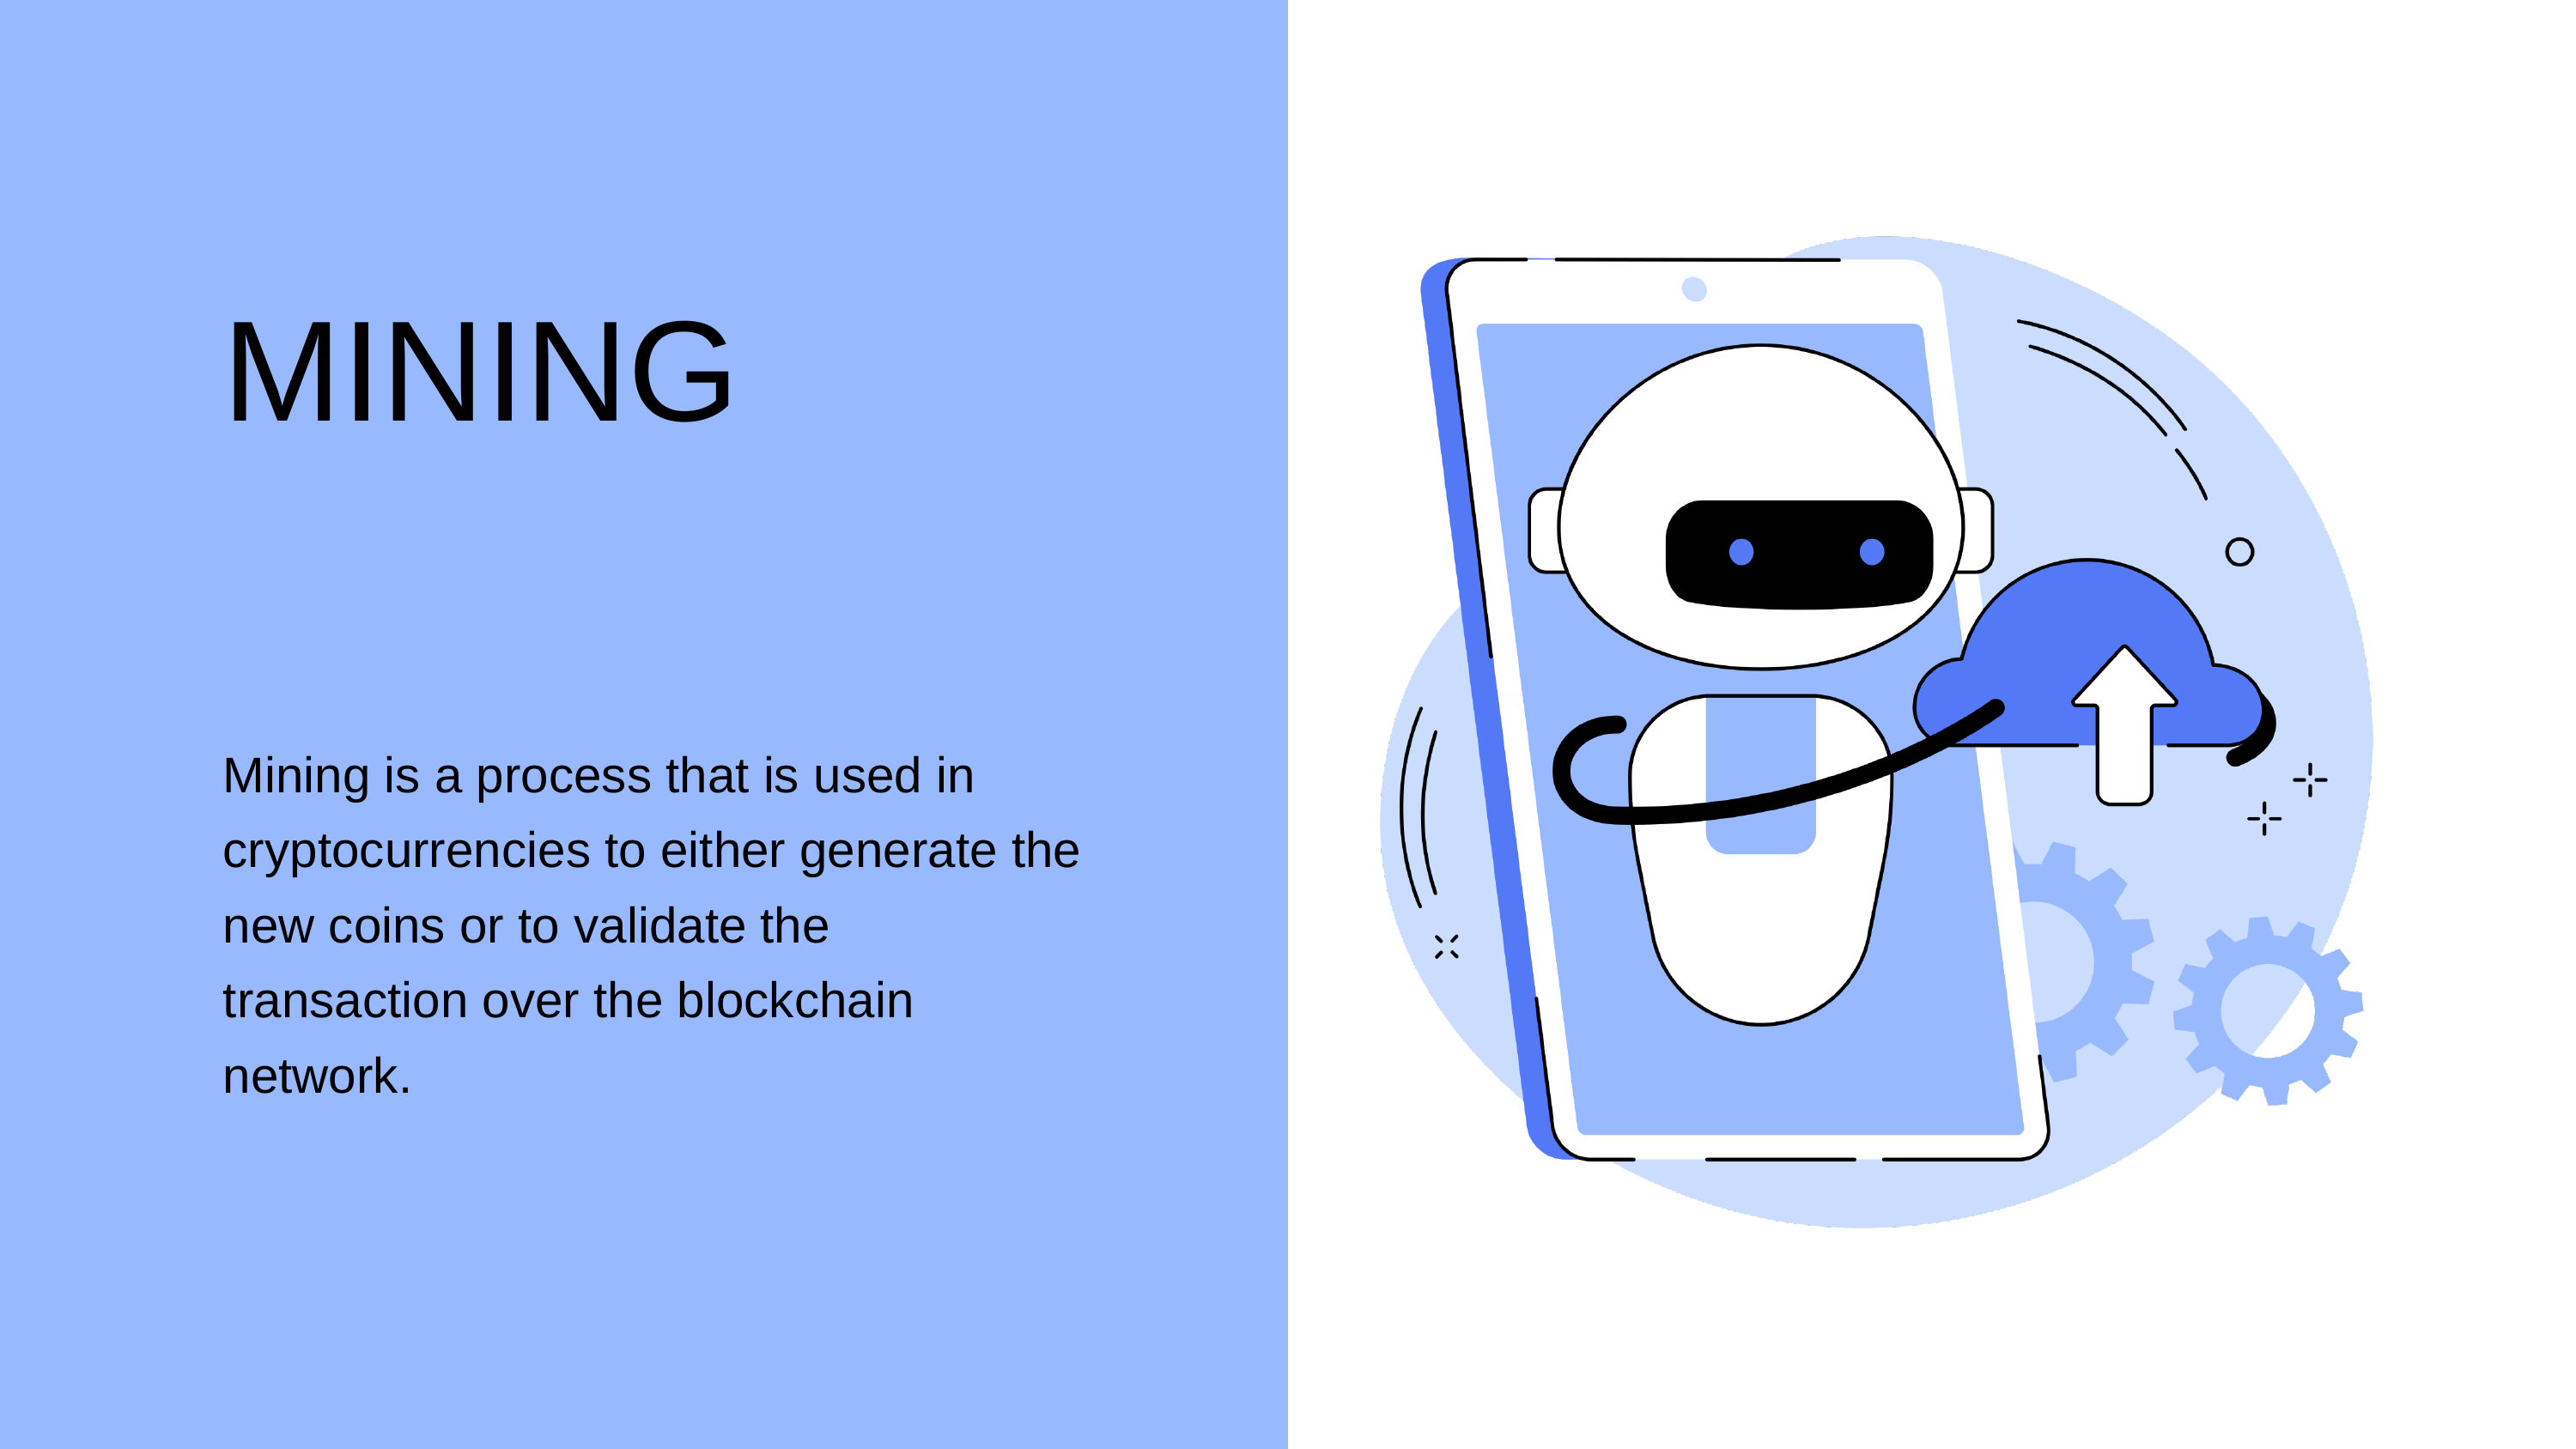

MINING
Mining is a process that is used in cryptocurrencies to either generate the new coins or to validate the transaction over the blockchain network.